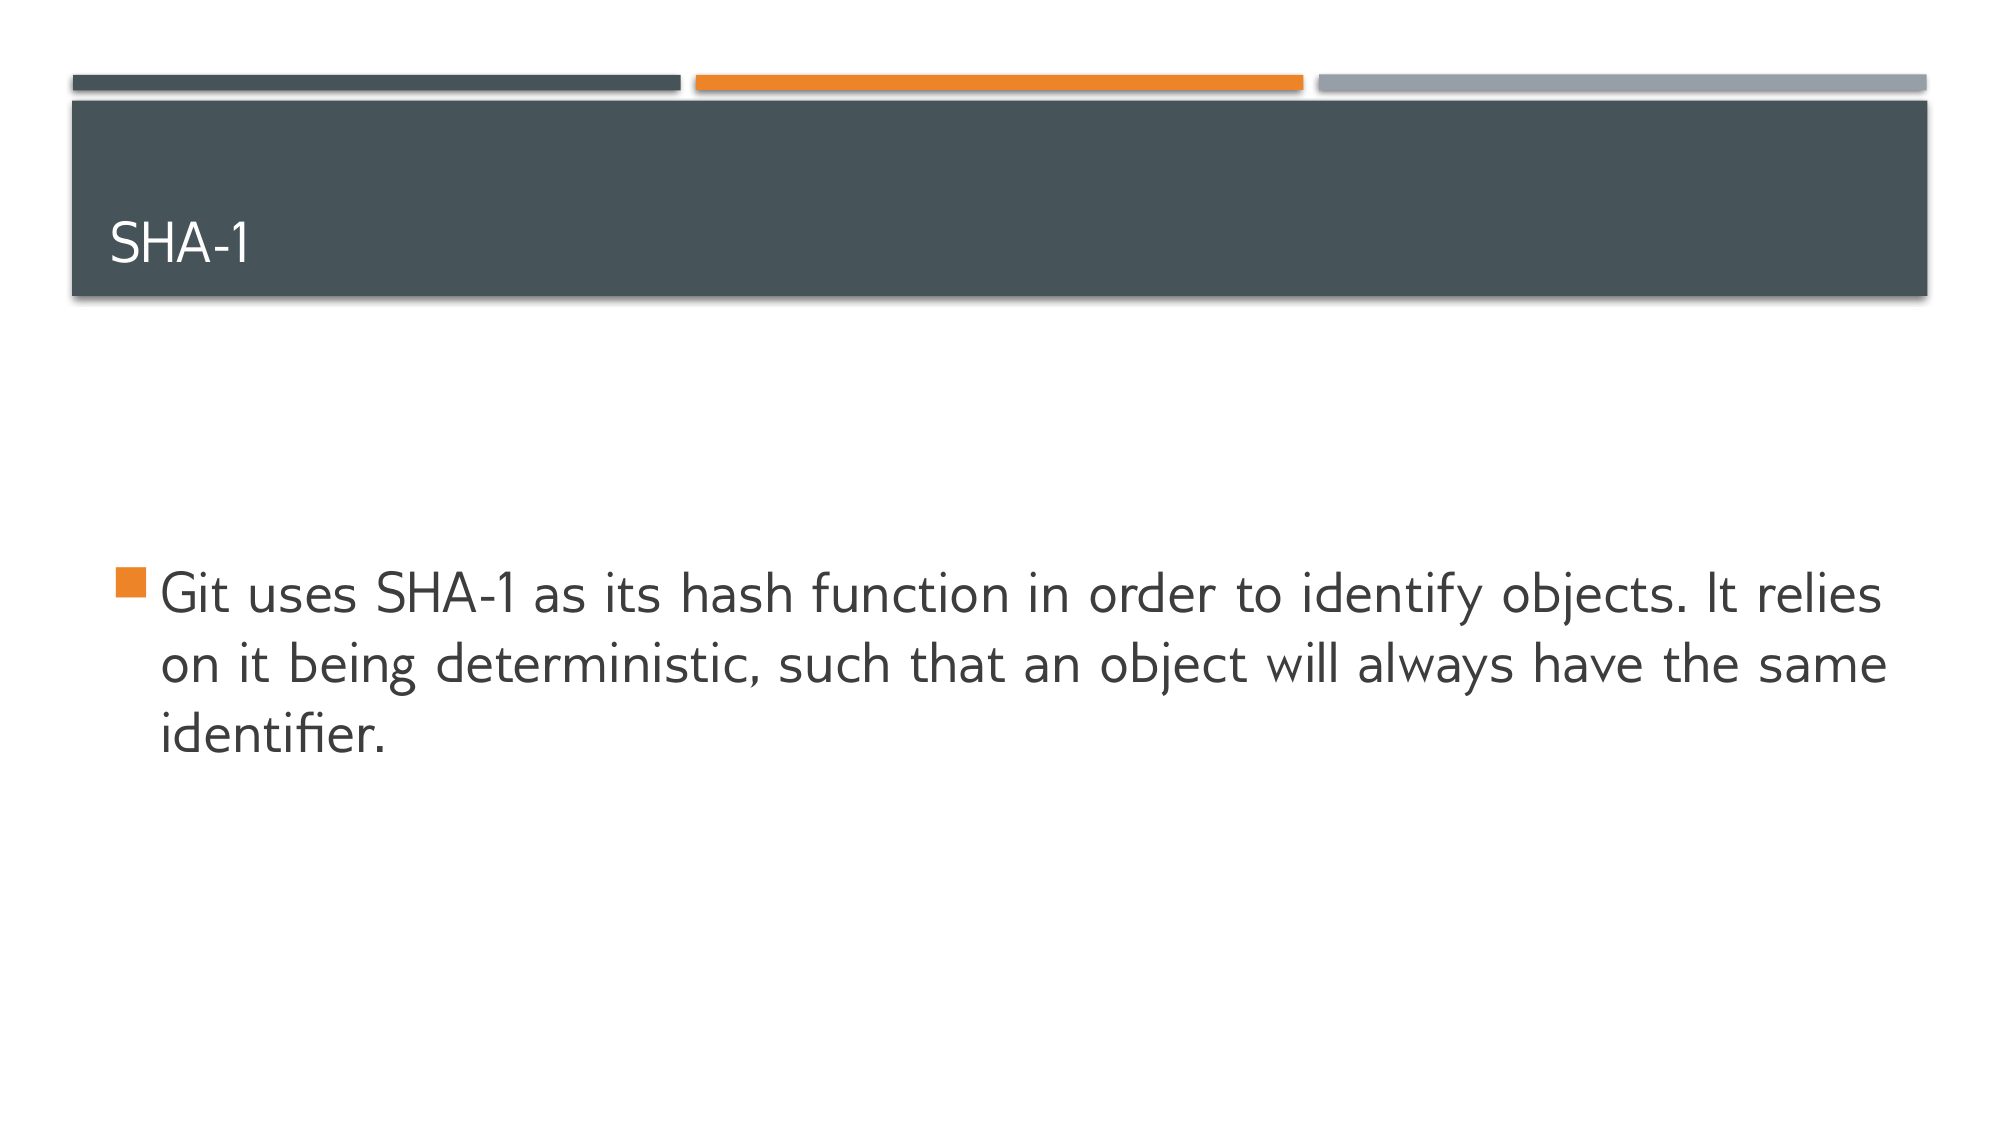

# SHA-1
Git uses SHA-1 as its hash function in order to identify objects. It relies on it being deterministic, such that an object will always have the same identifier.